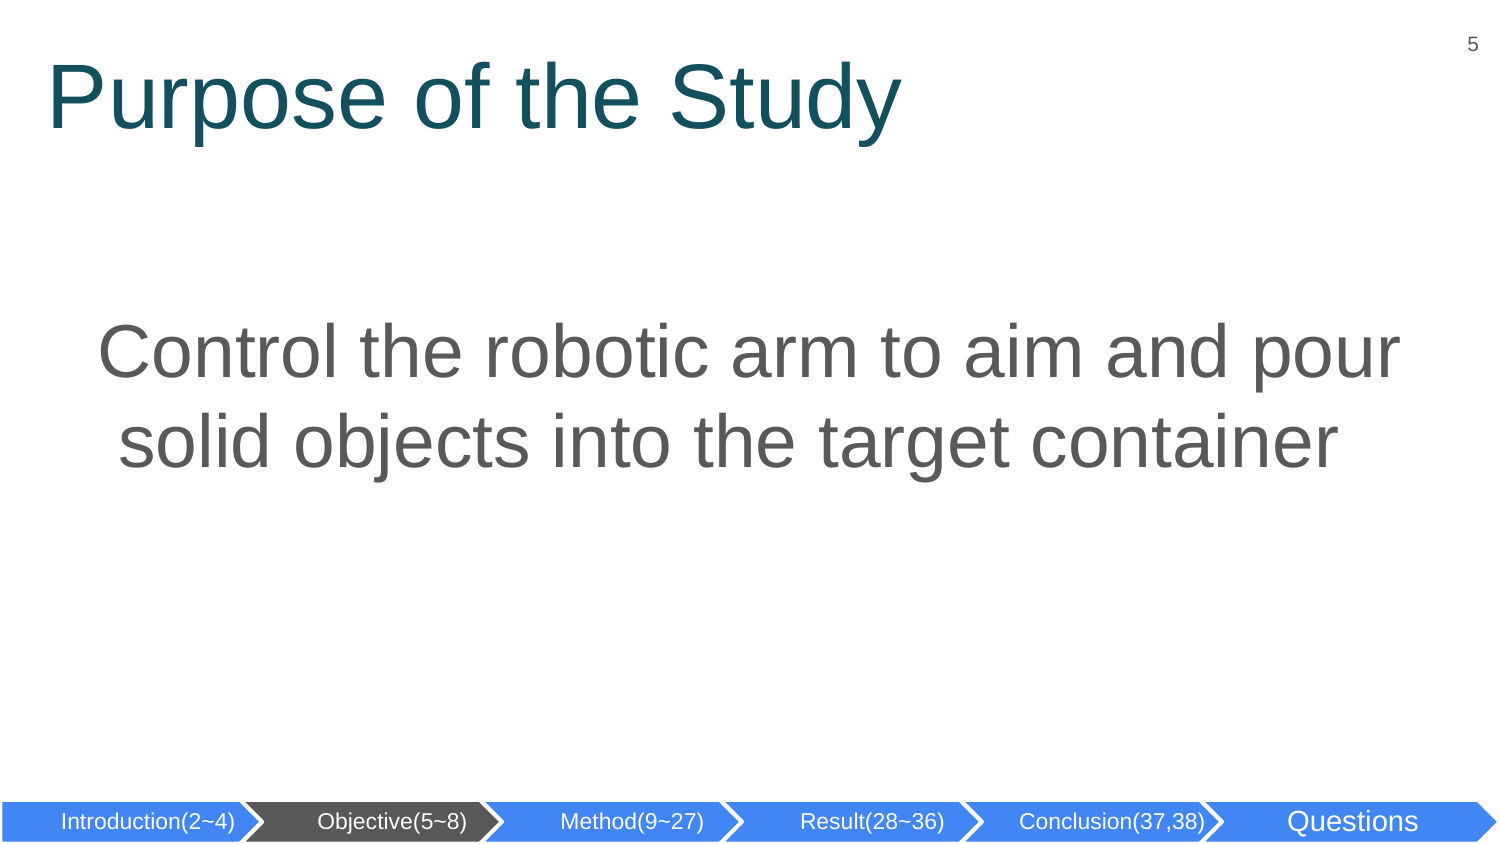

5
# Purpose of the Study
Control the robotic arm to aim and pour solid objects into the target container
Introduction(2~4)
Objective(5~8)
Method(9~27)
Result(28~36)
Conclusion(37,38)
Questions